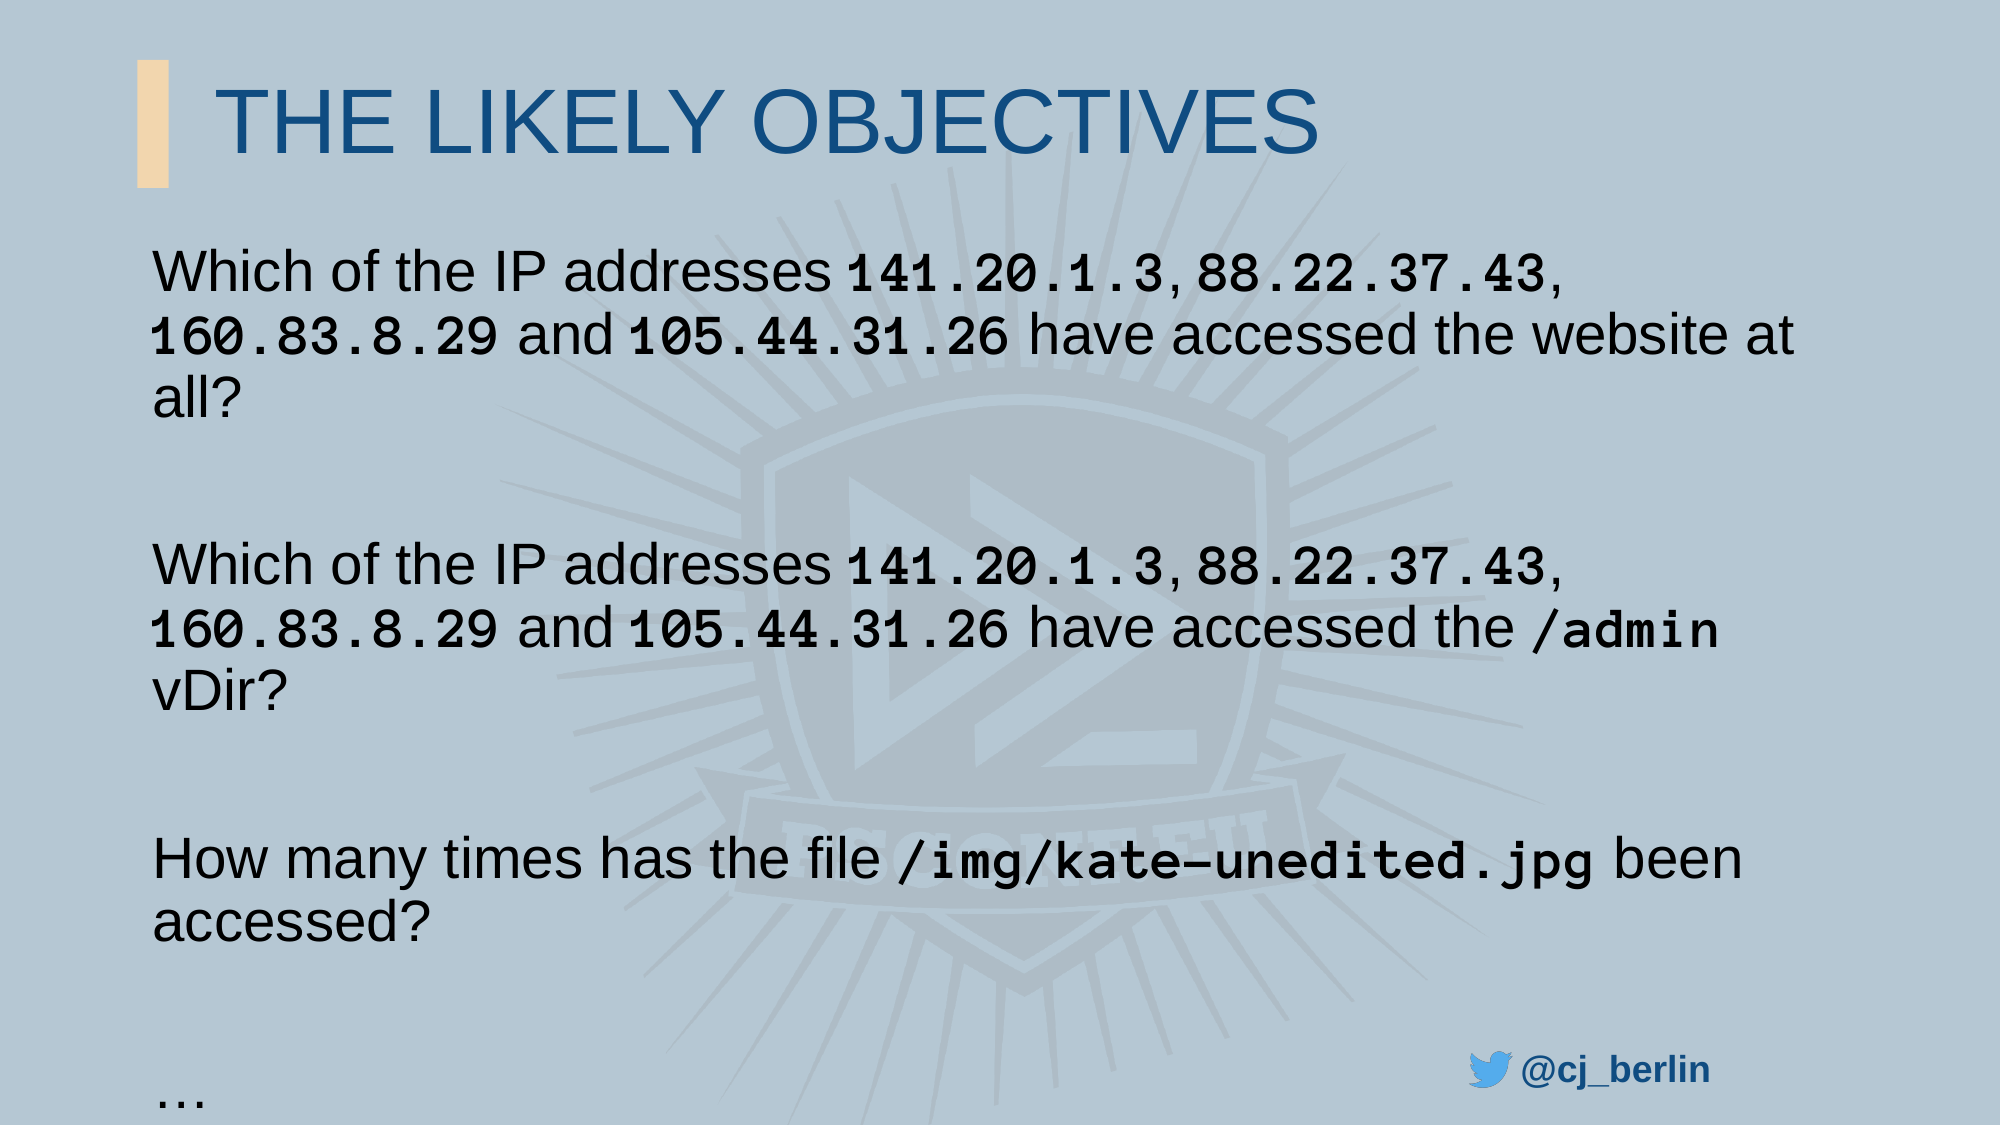

# THE LIKELY OBJECTIVES
Which of the IP addresses 141.20.1.3, 88.22.37.43, 160.83.8.29 and 105.44.31.26 have accessed the website at all?

Which of the IP addresses 141.20.1.3, 88.22.37.43, 160.83.8.29 and 105.44.31.26 have accessed the /admin vDir?

How many times has the file /img/kate-unedited.jpg been accessed?

…
@cj_berlin